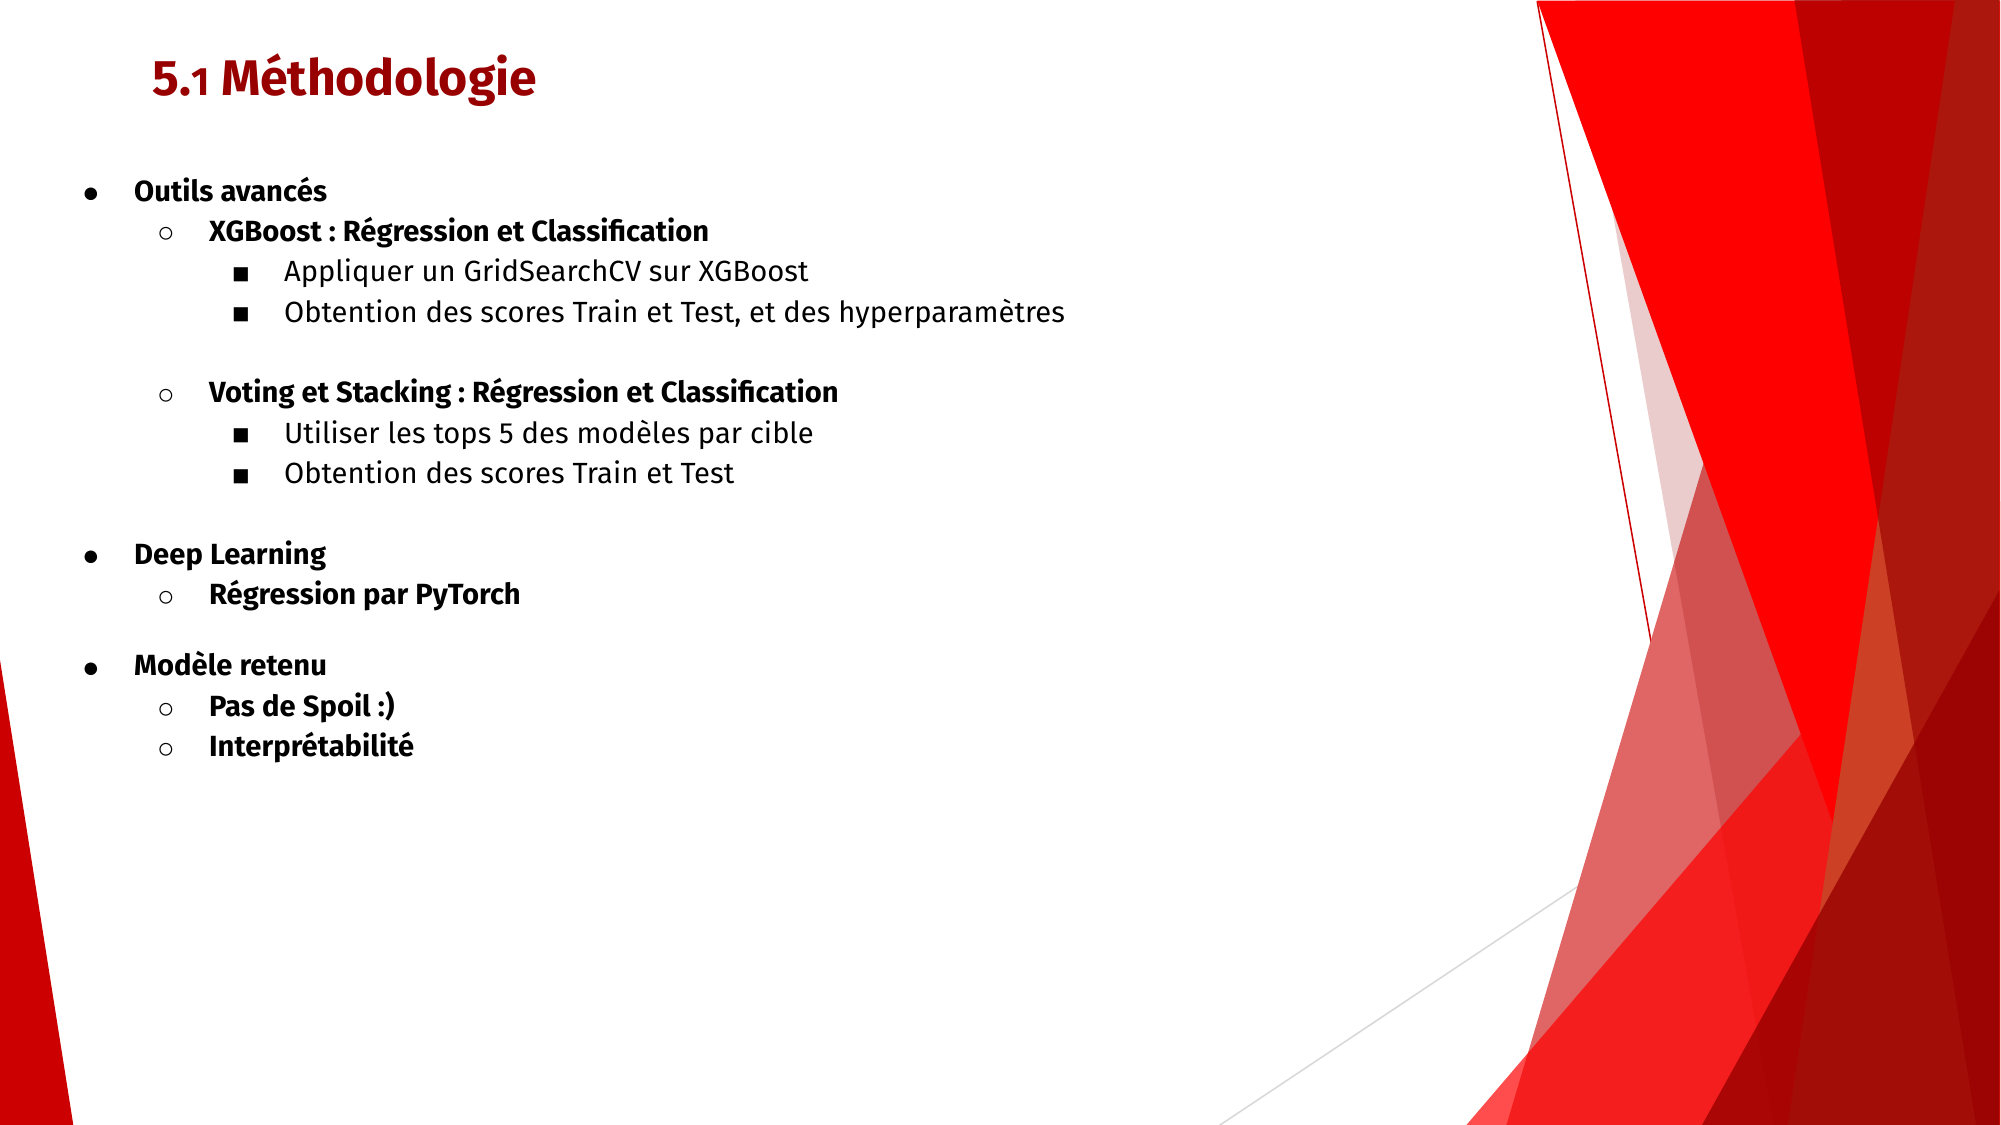

# 5.1 Méthodologie
Outils avancés
XGBoost : Régression et Classification
Appliquer un GridSearchCV sur XGBoost
Obtention des scores Train et Test, et des hyperparamètres

Voting et Stacking : Régression et Classification
Utiliser les tops 5 des modèles par cible
Obtention des scores Train et Test

Deep Learning
Régression par PyTorch

Modèle retenu
Pas de Spoil :)
Interprétabilité